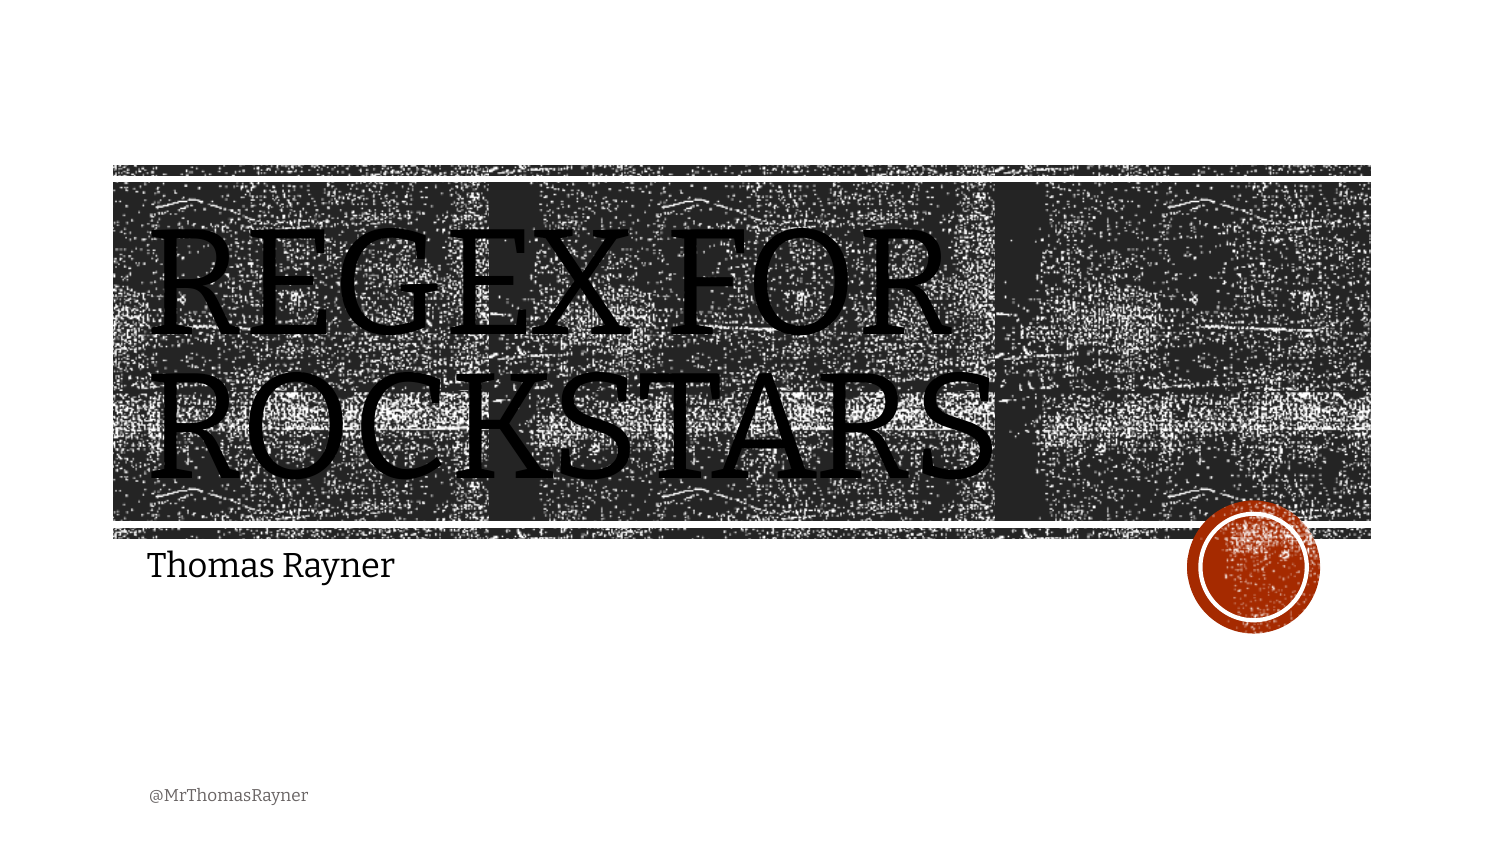

# Regex for Rockstars
Thomas Rayner
@MrThomasRayner